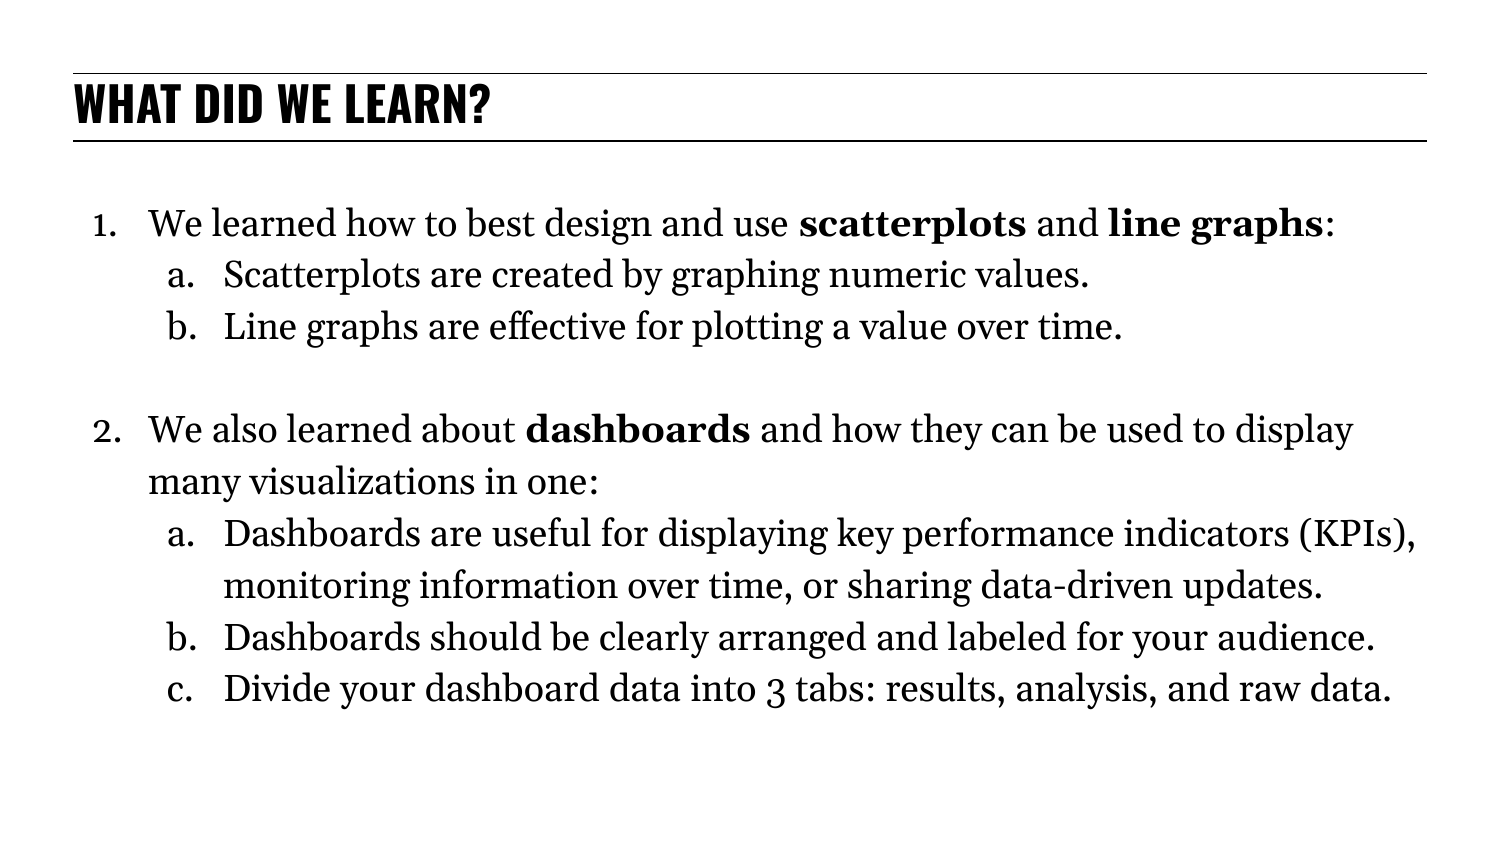

WHAT DID WE LEARN?

We learned how to best design and use scatterplots and line graphs:
Scatterplots are created by graphing numeric values.
Line graphs are effective for plotting a value over time.
We also learned about dashboards and how they can be used to display many visualizations in one:
Dashboards are useful for displaying key performance indicators (KPIs), monitoring information over time, or sharing data-driven updates.
Dashboards should be clearly arranged and labeled for your audience.
Divide your dashboard data into 3 tabs: results, analysis, and raw data.